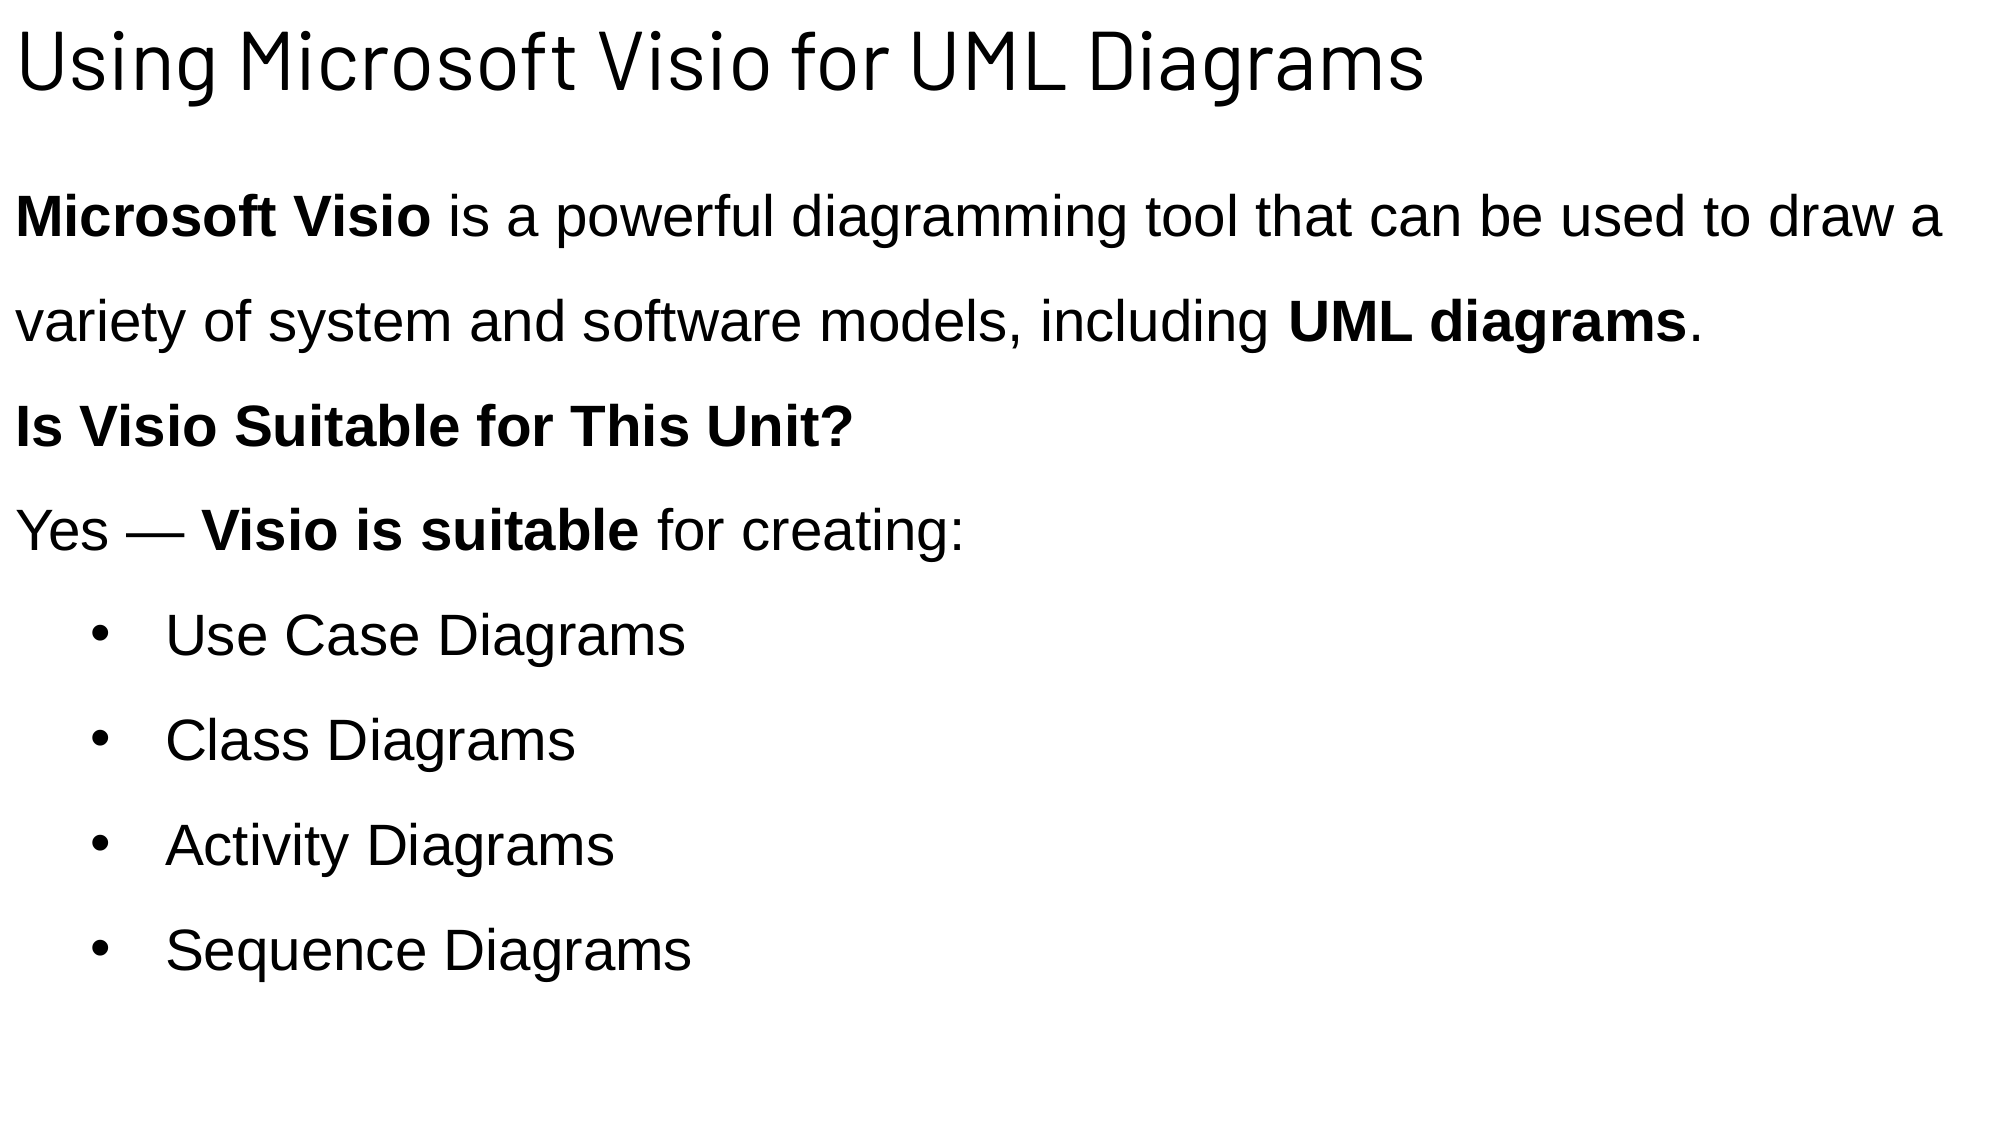

# Using Microsoft Visio for UML Diagrams
Microsoft Visio is a powerful diagramming tool that can be used to draw a variety of system and software models, including UML diagrams.
Is Visio Suitable for This Unit?
Yes — Visio is suitable for creating:
Use Case Diagrams
Class Diagrams
Activity Diagrams
Sequence Diagrams